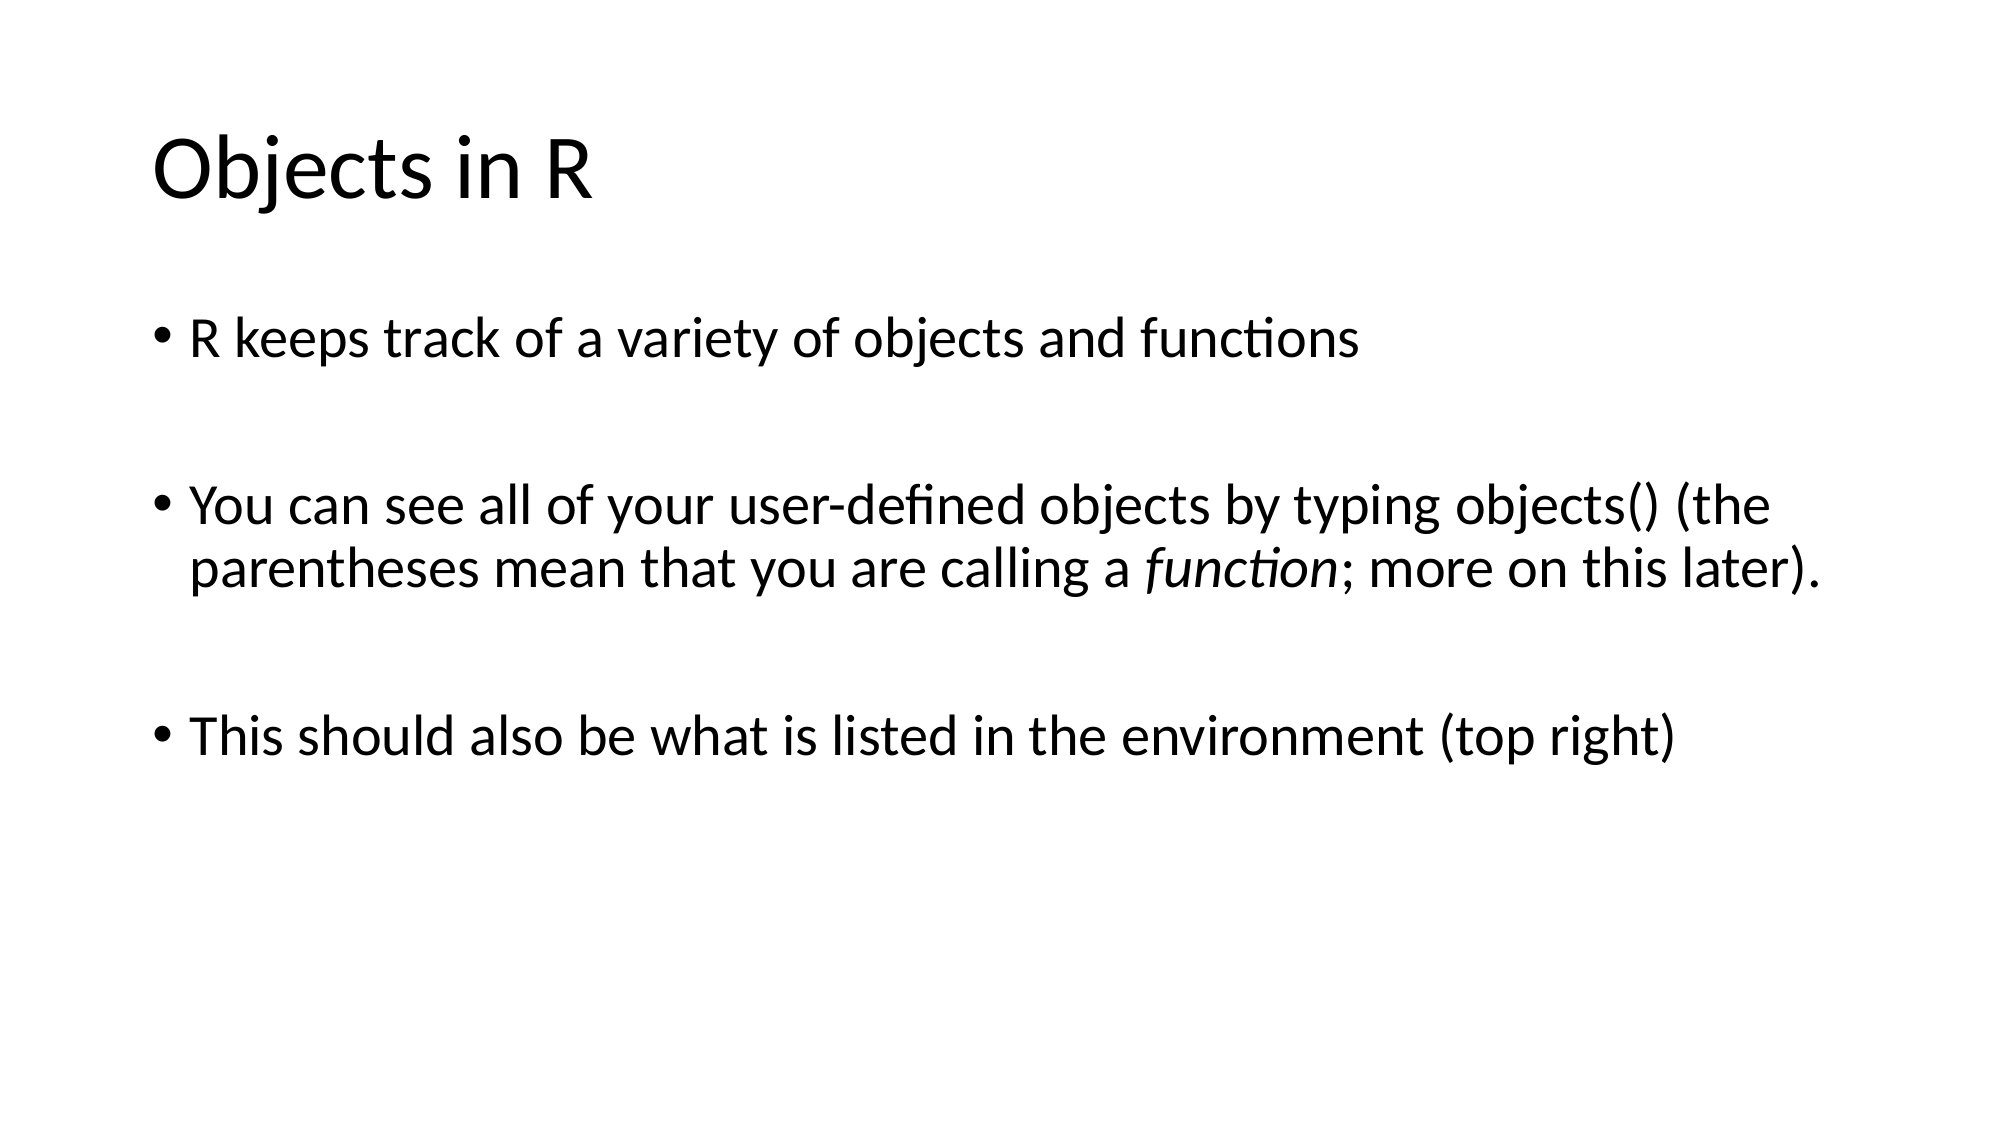

# Objects in R
R keeps track of a variety of objects and functions

You can see all of your user-defined objects by typing objects() (the parentheses mean that you are calling a function; more on this later).

This should also be what is listed in the environment (top right)